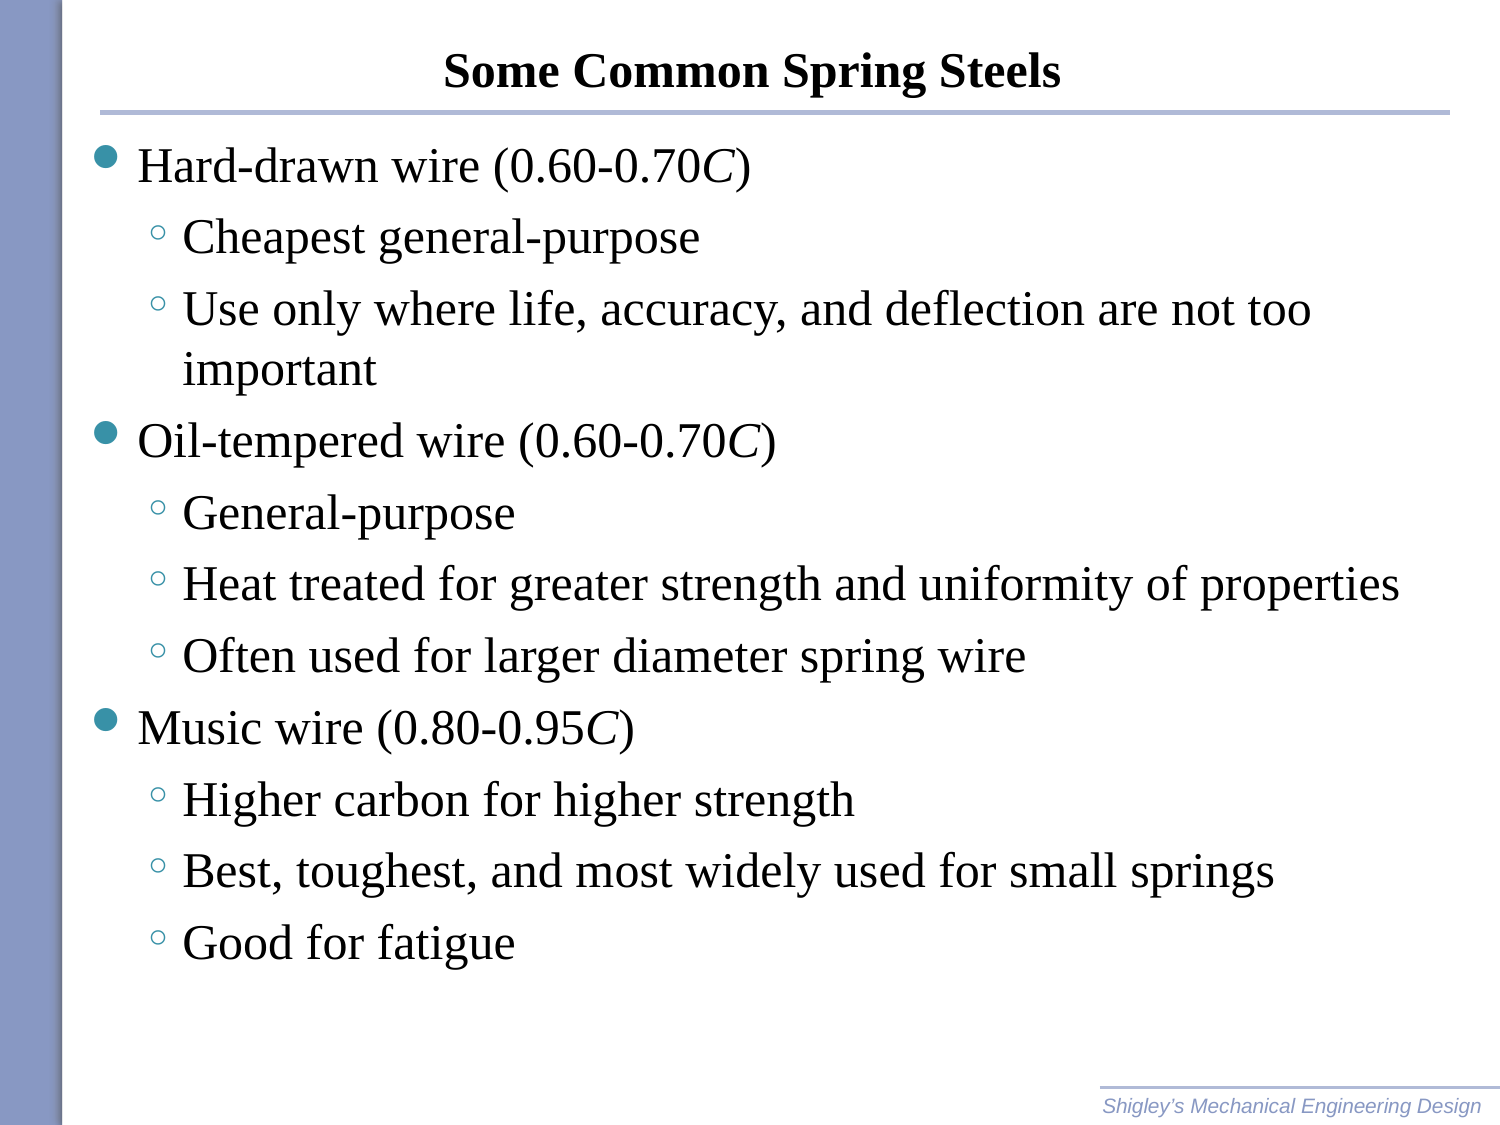

# Some Common Spring Steels
Hard-drawn wire (0.60-0.70C)
Cheapest general-purpose
Use only where life, accuracy, and deflection are not too important
Oil-tempered wire (0.60-0.70C)
General-purpose
Heat treated for greater strength and uniformity of properties
Often used for larger diameter spring wire
Music wire (0.80-0.95C)
Higher carbon for higher strength
Best, toughest, and most widely used for small springs
Good for fatigue

Shigley’s Mechanical Engineering Design